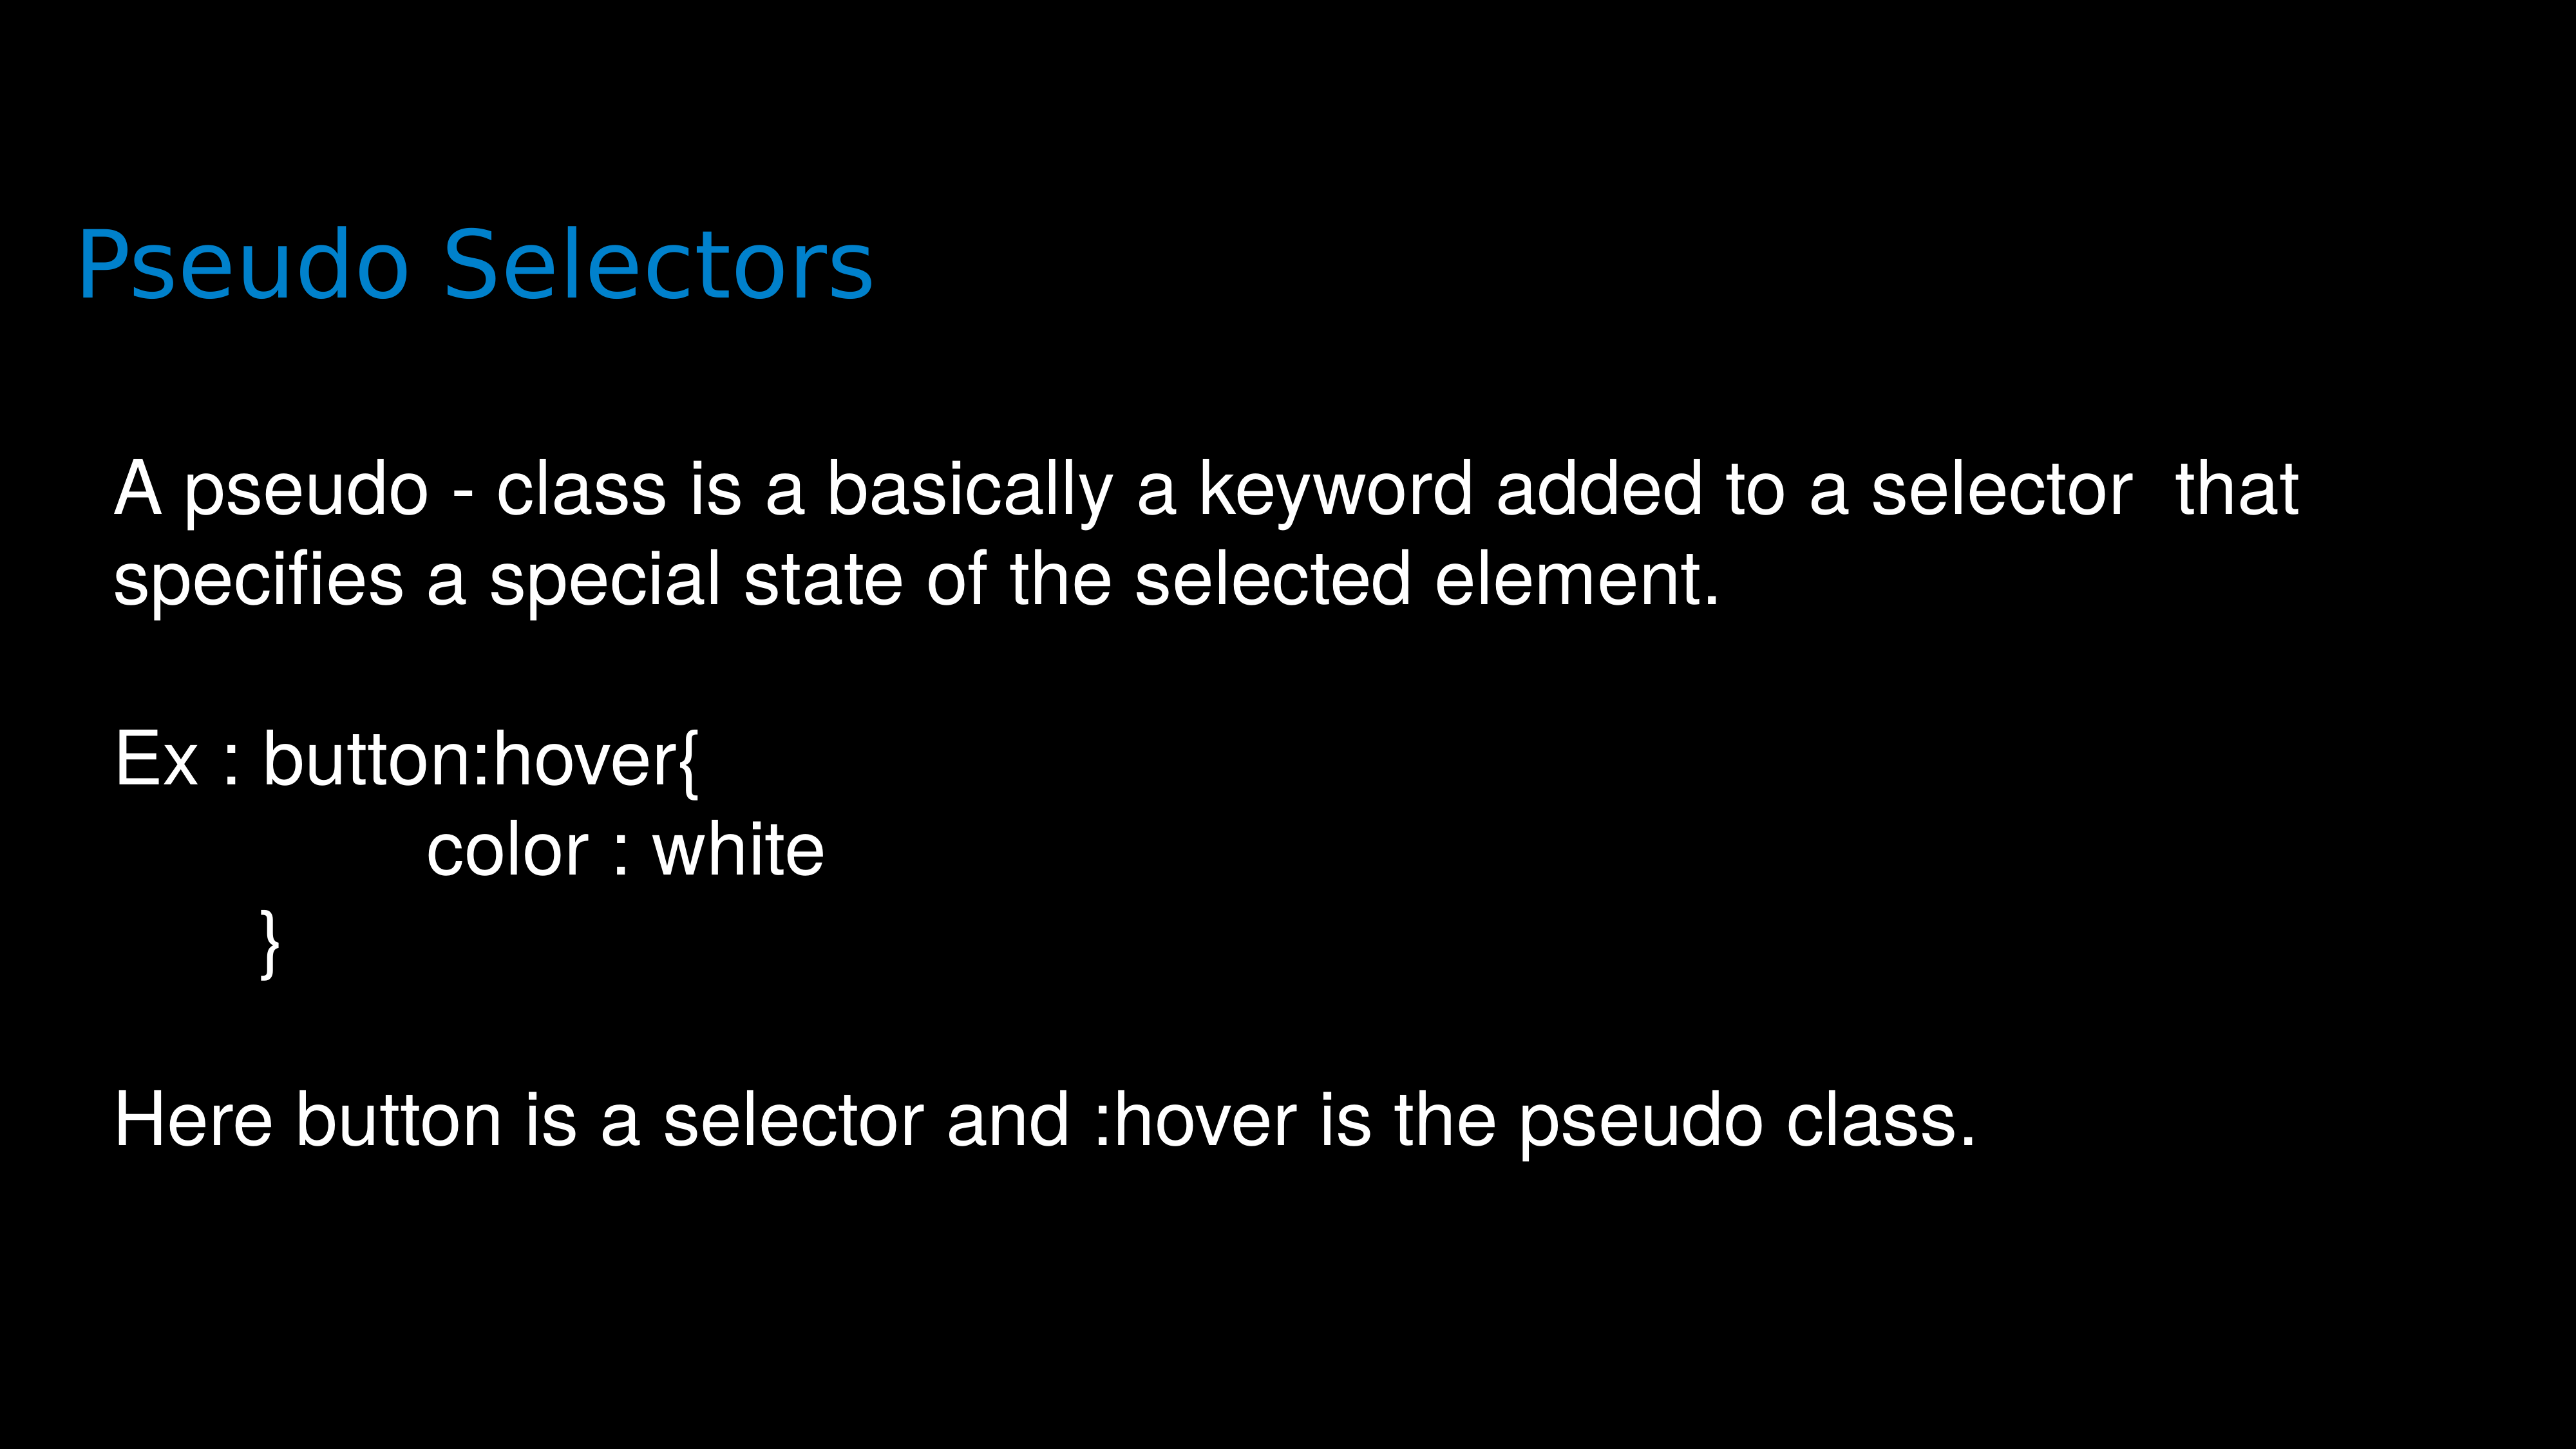

Pseudo Selectors
A pseudo - class is a basically a keyword added to a selector  that specifies a special state of the selected element.

Ex : button:hover{
               color : white
       }

Here button is a selector and :hover is the pseudo class.